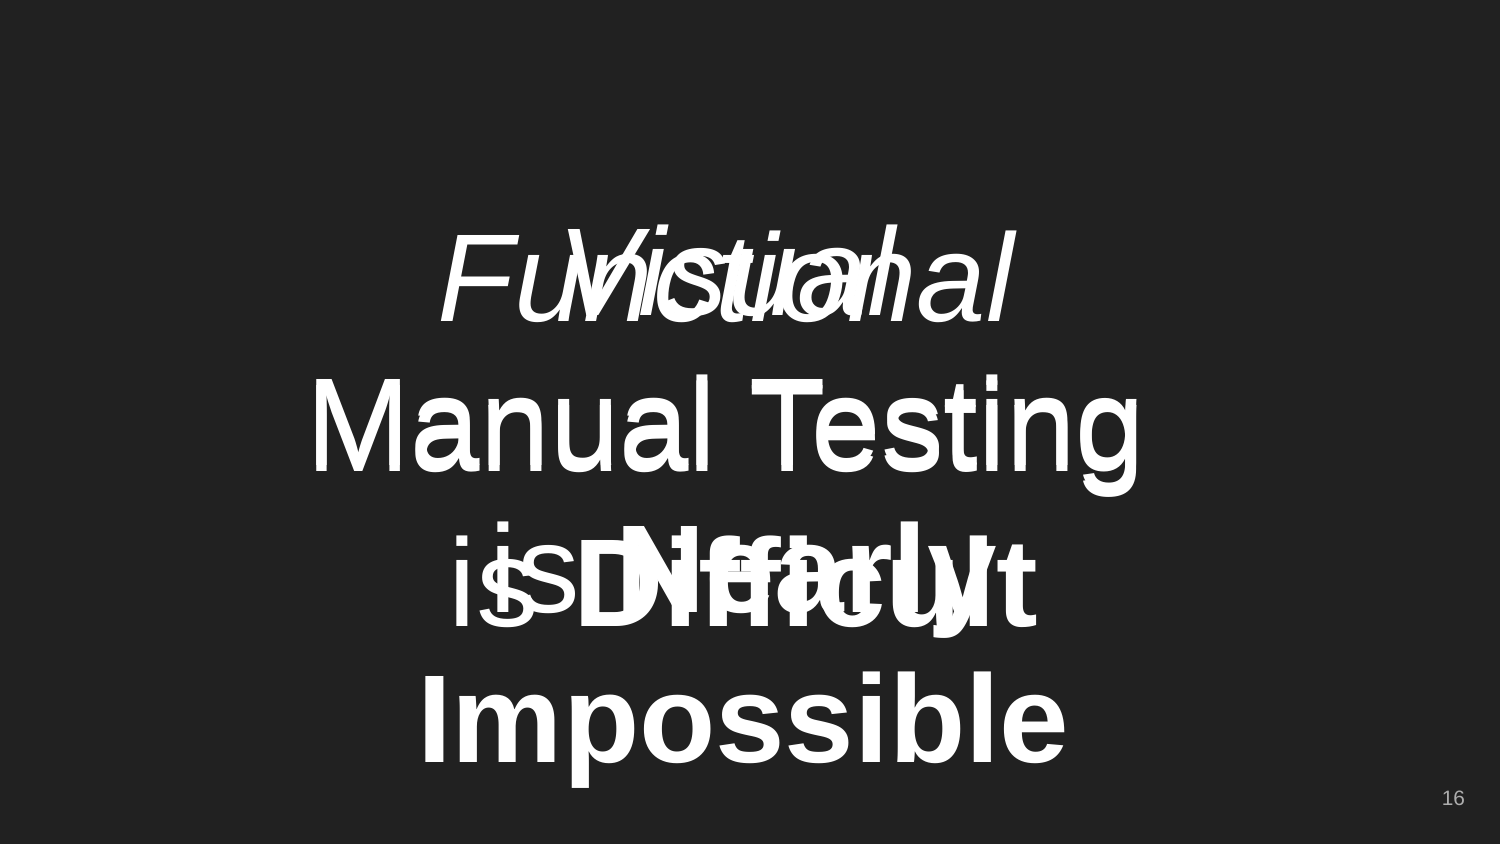

Visual
Manual Testing

# Functional
Manual Testing

is Nearly Impossible
is Difficult
16